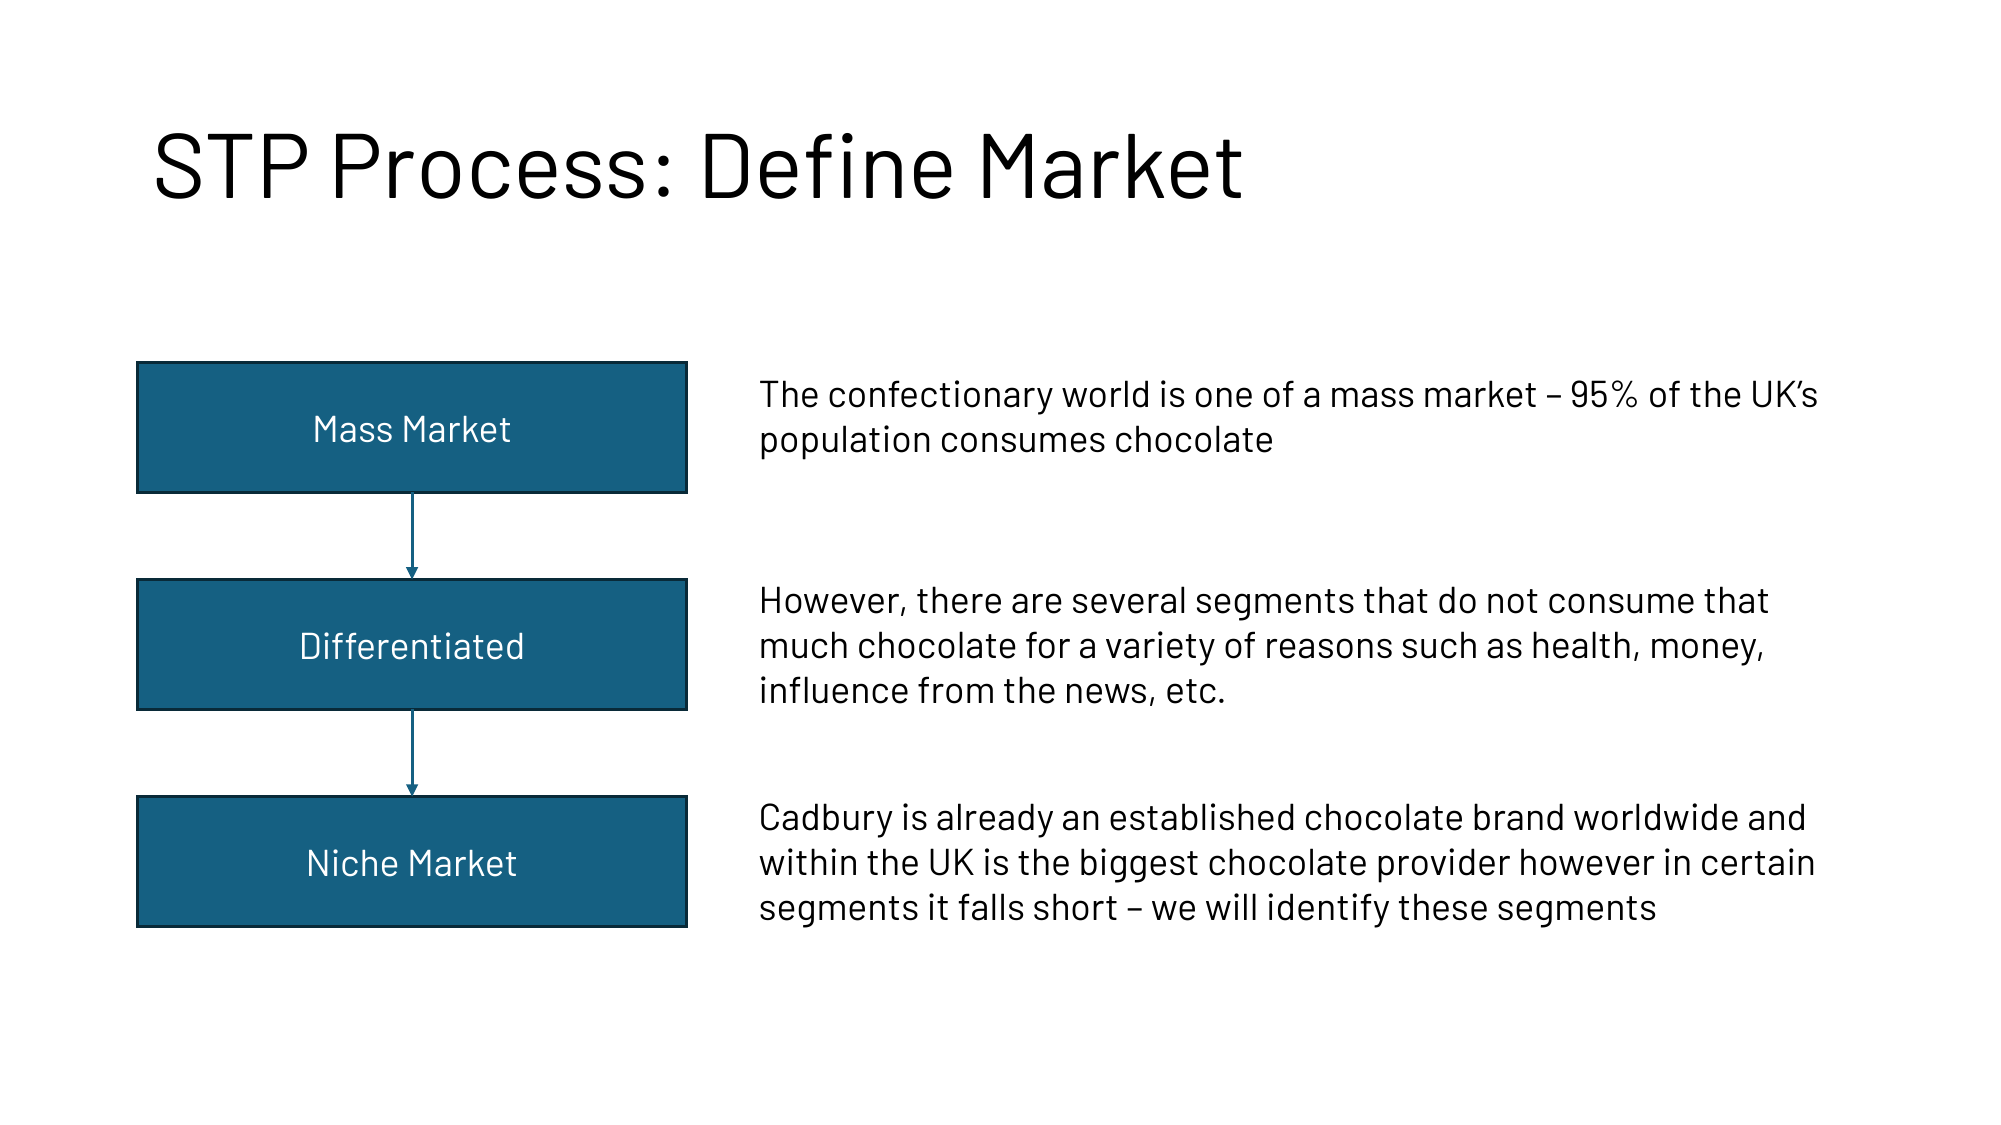

# STP Process: Define Market
Mass Market
The confectionary world is one of a mass market – 95% of the UK’s population consumes chocolate
However, there are several segments that do not consume that much chocolate for a variety of reasons such as health, money, influence from the news, etc.
Differentiated
Cadbury is already an established chocolate brand worldwide and within the UK is the biggest chocolate provider however in certain segments it falls short – we will identify these segments
Niche Market